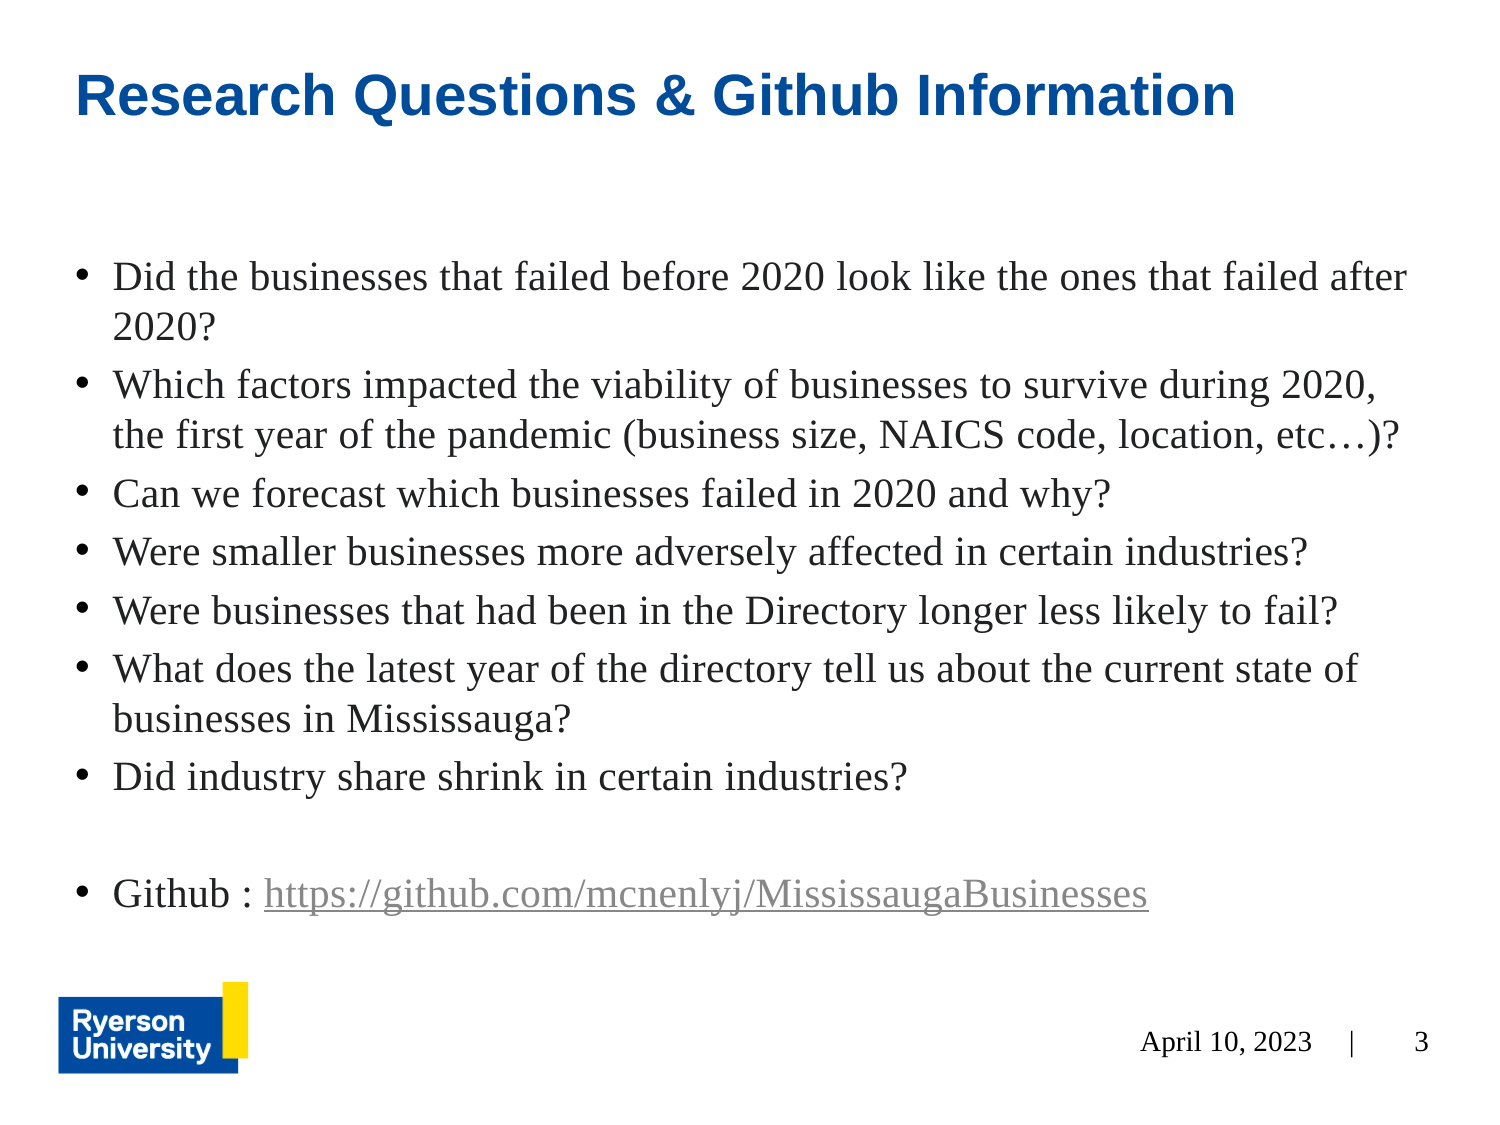

# Research Questions & Github Information
Did the businesses that failed before 2020 look like the ones that failed after 2020?
Which factors impacted the viability of businesses to survive during 2020, the first year of the pandemic (business size, NAICS code, location, etc…)?
Can we forecast which businesses failed in 2020 and why?
Were smaller businesses more adversely affected in certain industries?
Were businesses that had been in the Directory longer less likely to fail?
What does the latest year of the directory tell us about the current state of businesses in Mississauga?
Did industry share shrink in certain industries?

Github : https://github.com/mcnenlyj/MississaugaBusinesses
April 10, 2023     |
3